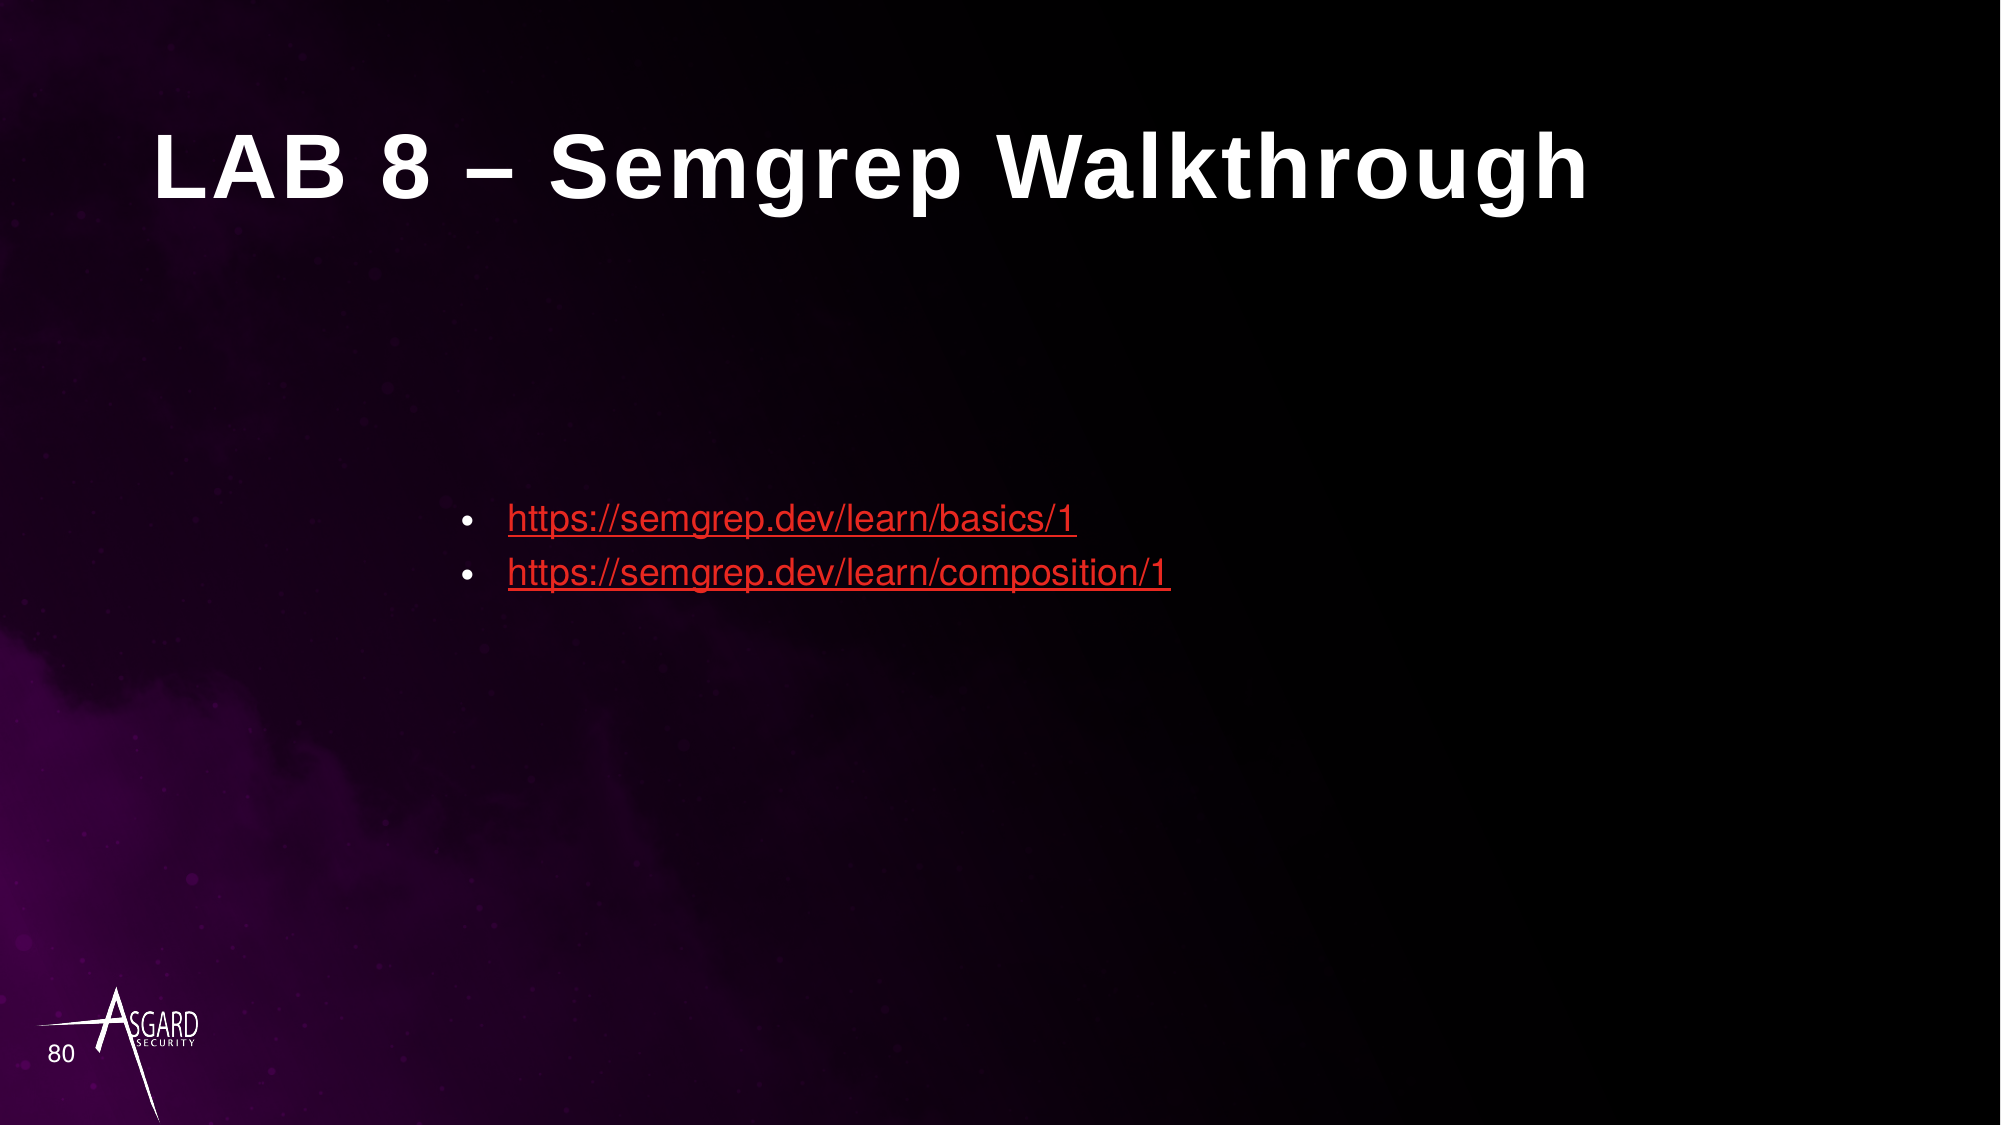

# LAB 8 – Semgrep Walkthrough
https://semgrep.dev/learn/basics/1
https://semgrep.dev/learn/composition/1